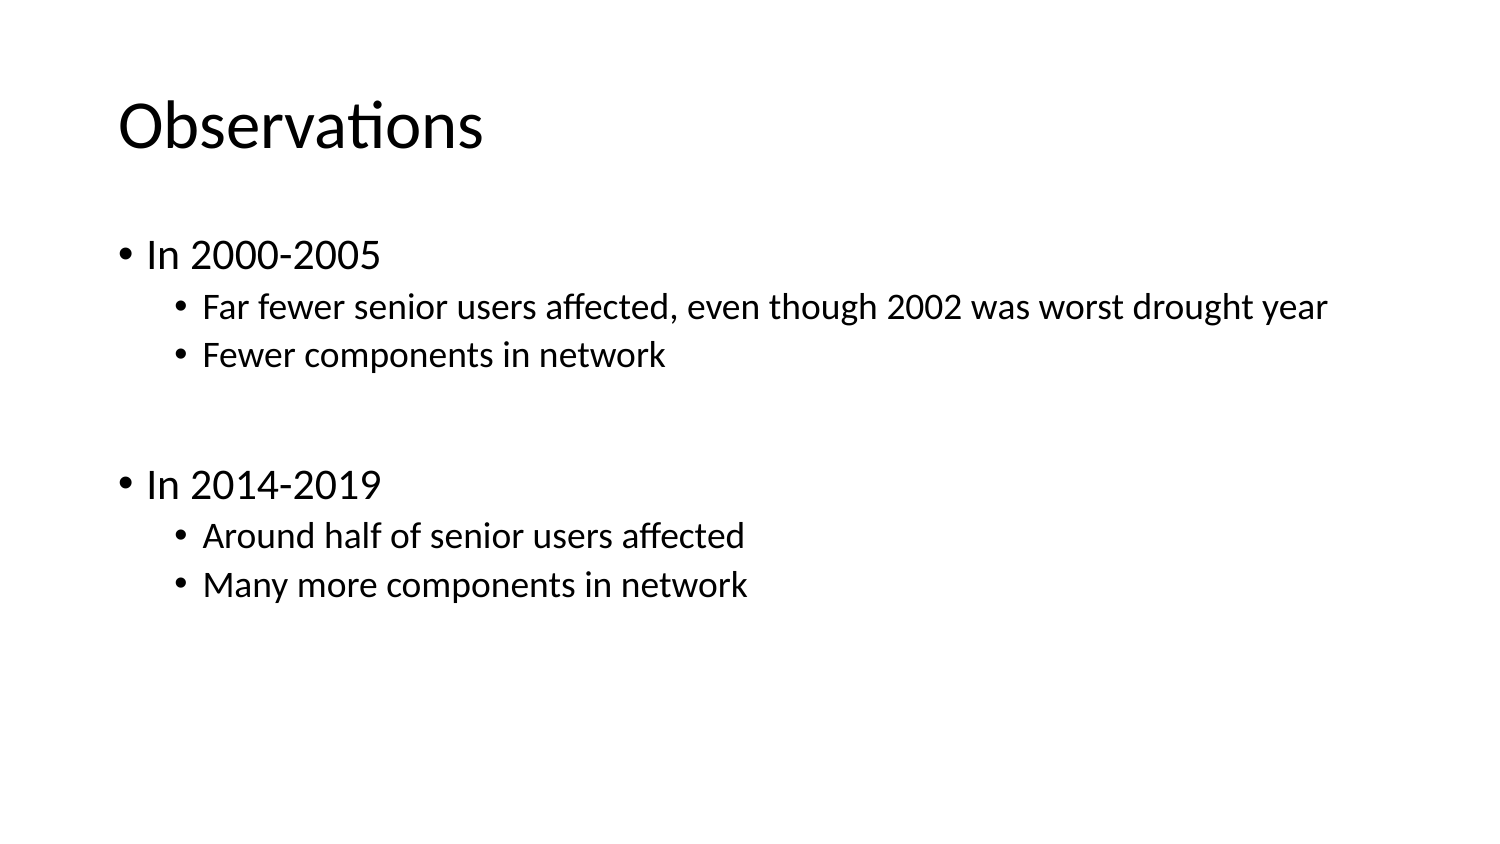

# Observations
In 2000-2005
Far fewer senior users affected, even though 2002 was worst drought year
Fewer components in network

In 2014-2019
Around half of senior users affected
Many more components in network